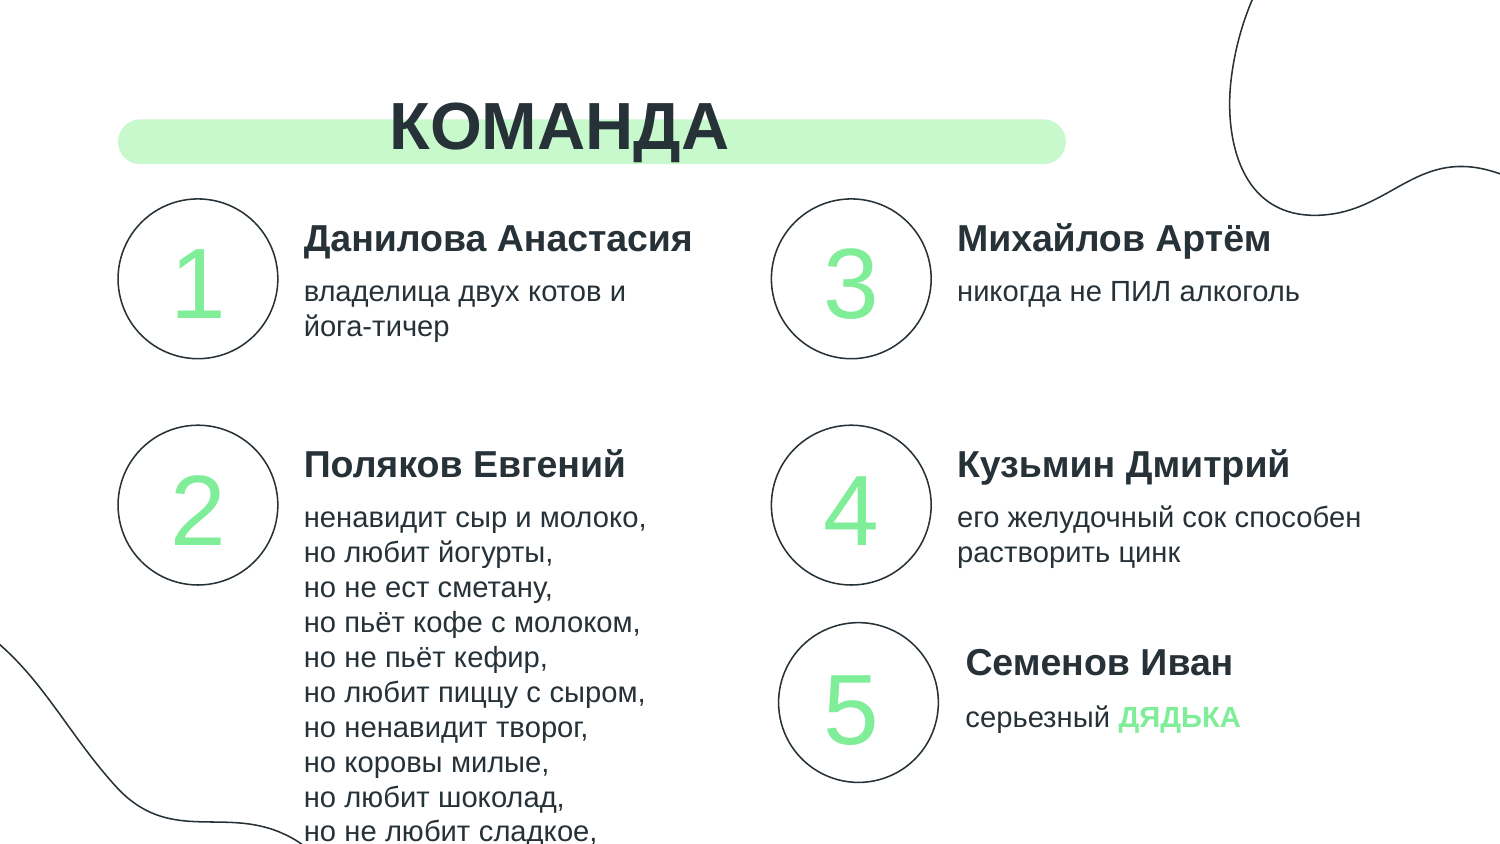

КОМАНДА

Данилова Анастасия
Михайлов Артём
# 1
3
никогда не ПИЛ алкоголь
владелица двух котов и
йога-тичер

Поляков Евгений
Кузьмин Дмитрий
2
4
ненавидит сыр и молоко,
но любит йогурты,
но не ест сметану,
но пьёт кофе с молоком,
но не пьёт кефир,
но любит пиццу с сыром,
но ненавидит творог,
но коровы милые,
но любит шоколад,
но не любит сладкое,
но
его желудочный сок способен растворить цинк
Семенов Иван

5
серьезный ДЯДЬКА